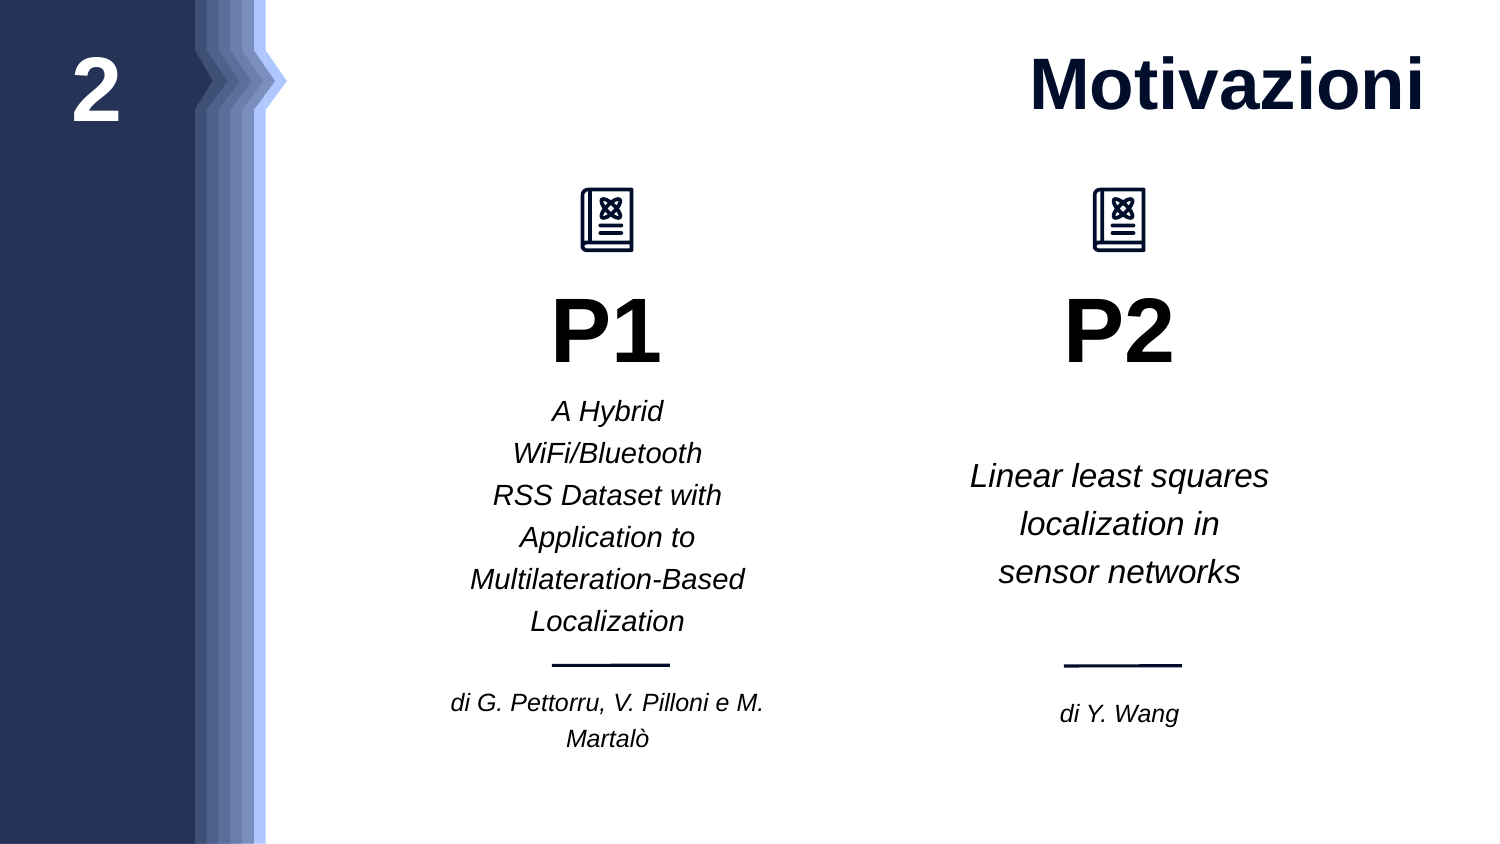

8

7

6

5

4

3

2

1

# Motivazioni

P1
A Hybrid
WiFi/Bluetooth
RSS Dataset with Application to Multilateration-Based Localization
di G. Pettorru, V. Pilloni e M. Martalò

P2
Linear least squares localization in
sensor networks
di Y. Wang